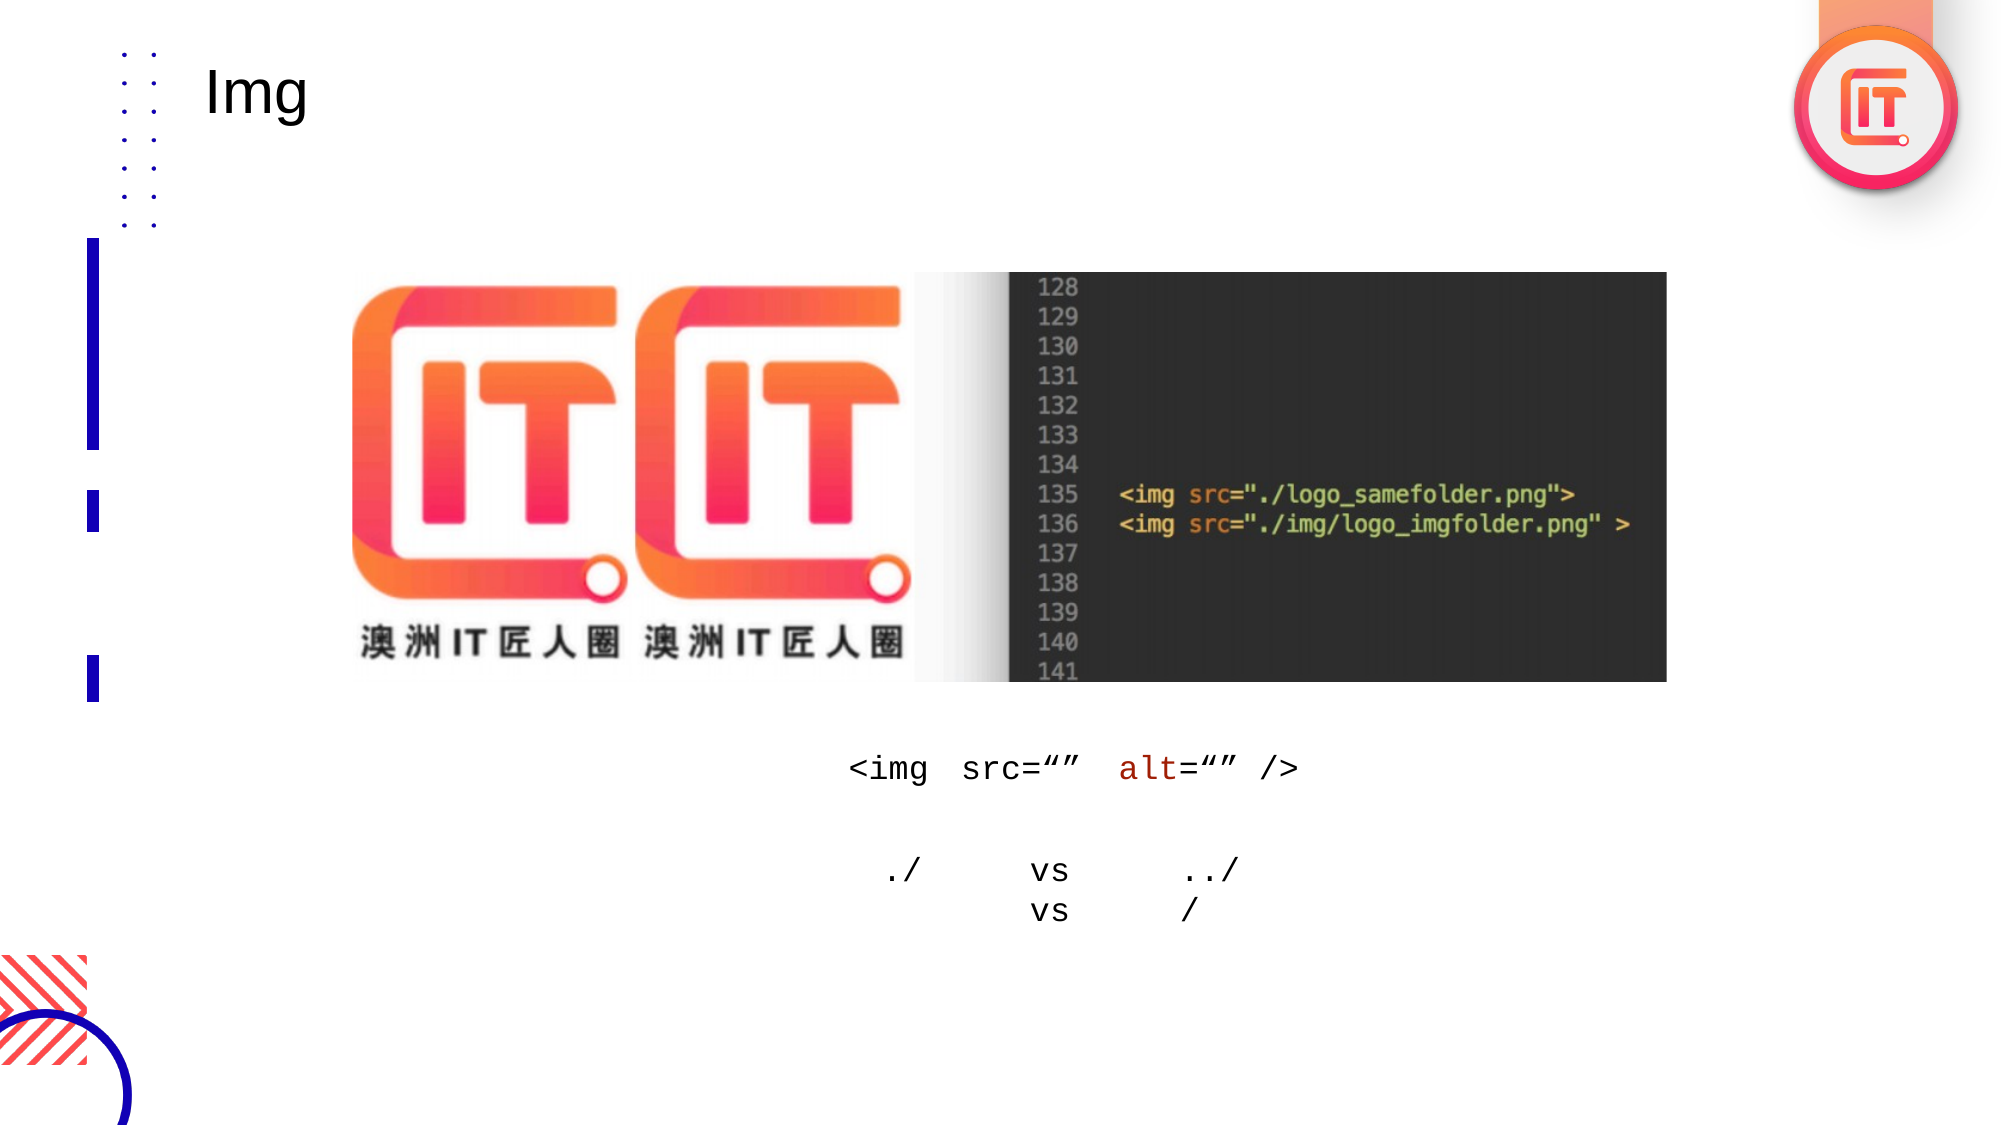

Img

<img
src=“”
alt=“” />
./	vs	../	vs	/